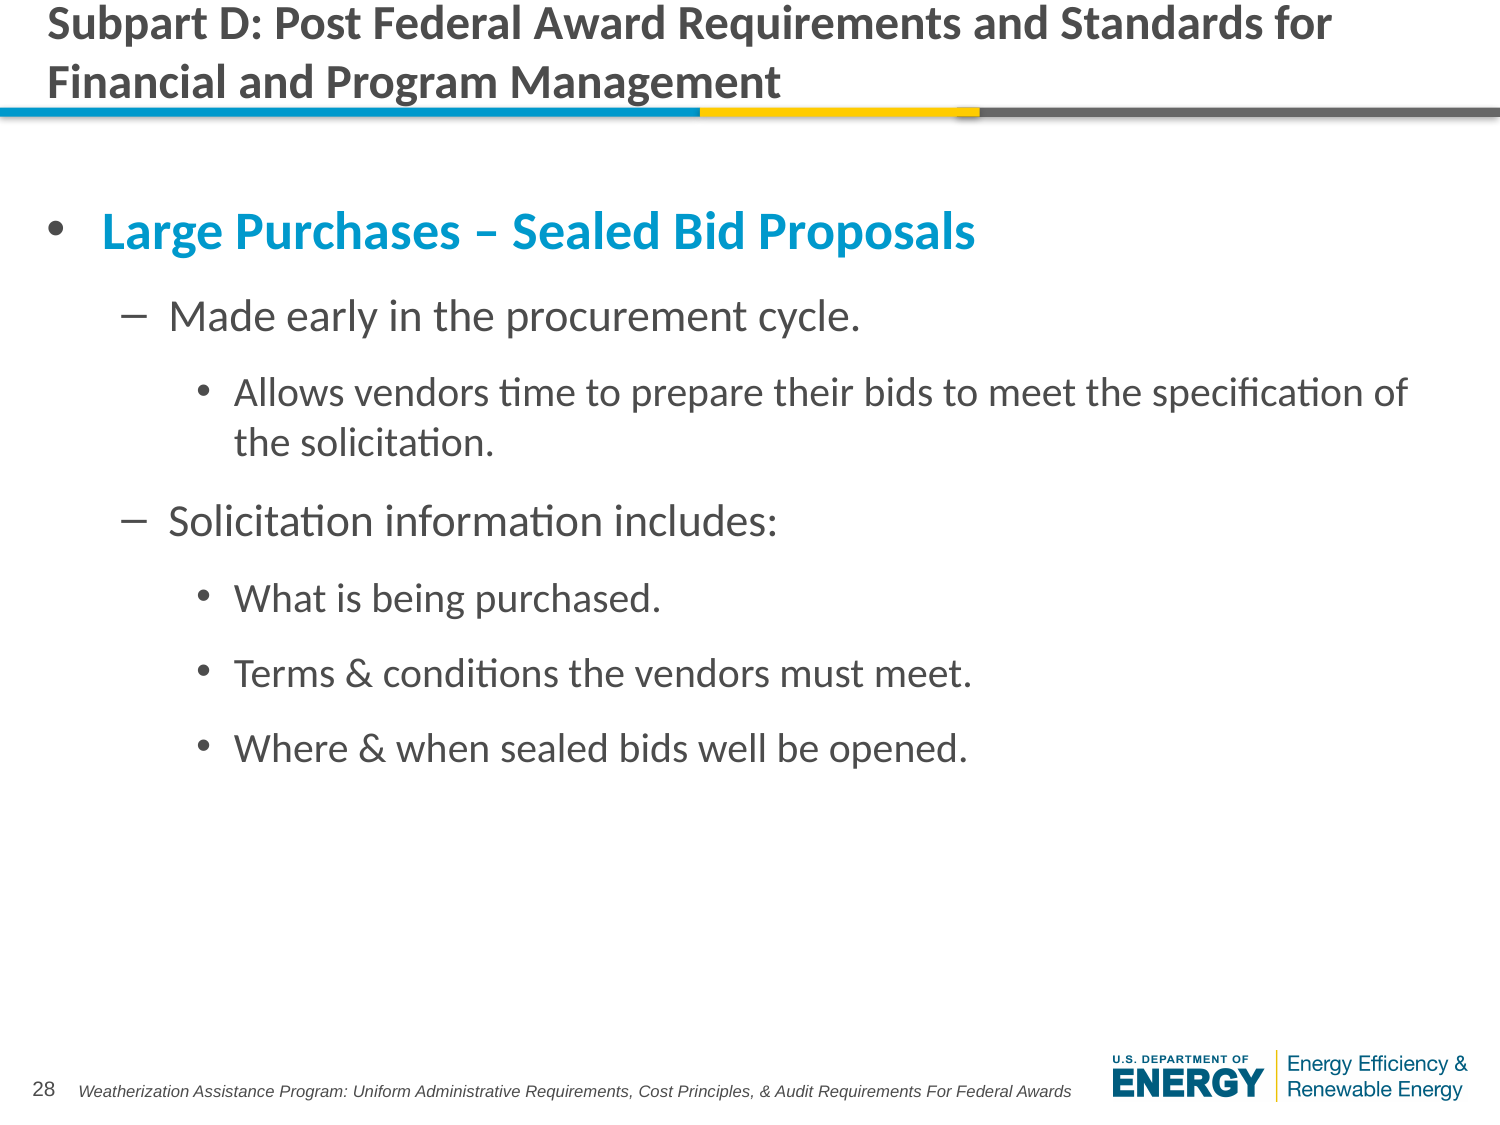

# Subpart D: Post Federal Award Requirements and Standards for Financial and Program Management
Large Purchases – Sealed Bid Proposals
Made early in the procurement cycle.
Allows vendors time to prepare their bids to meet the specification of the solicitation.
Solicitation information includes:
What is being purchased.
Terms & conditions the vendors must meet.
Where & when sealed bids well be opened.